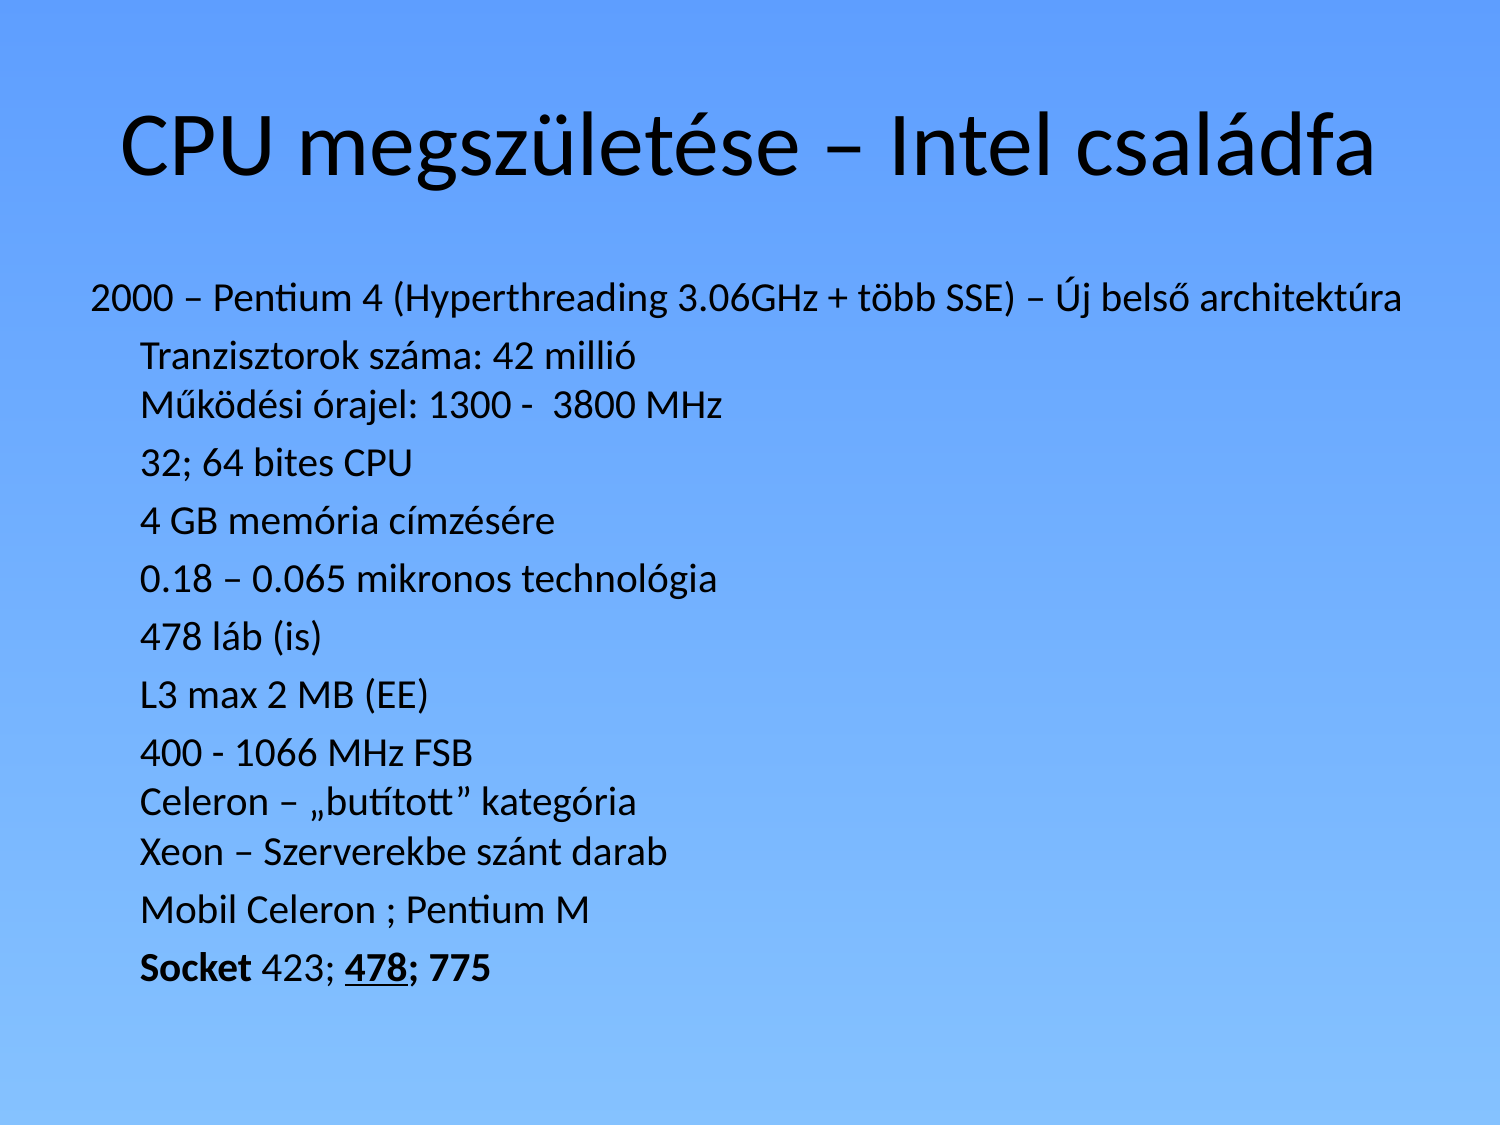

# CPU megszületése – Intel családfa
2000 – Pentium 4 (Hyperthreading 3.06GHz + több SSE) – Új belső architektúra
	Tranzisztorok száma: 42 millió
Működési órajel: 1300 -  3800 MHz
	32; 64 bites CPU
	4 GB memória címzésére
	0.18 – 0.065 mikronos technológia
	478 láb (is)
	L3 max 2 MB (EE)
	400 - 1066 MHz FSB
Celeron – „butított” kategória
Xeon – Szerverekbe szánt darab
	Mobil Celeron ; Pentium M
	Socket 423; 478; 775